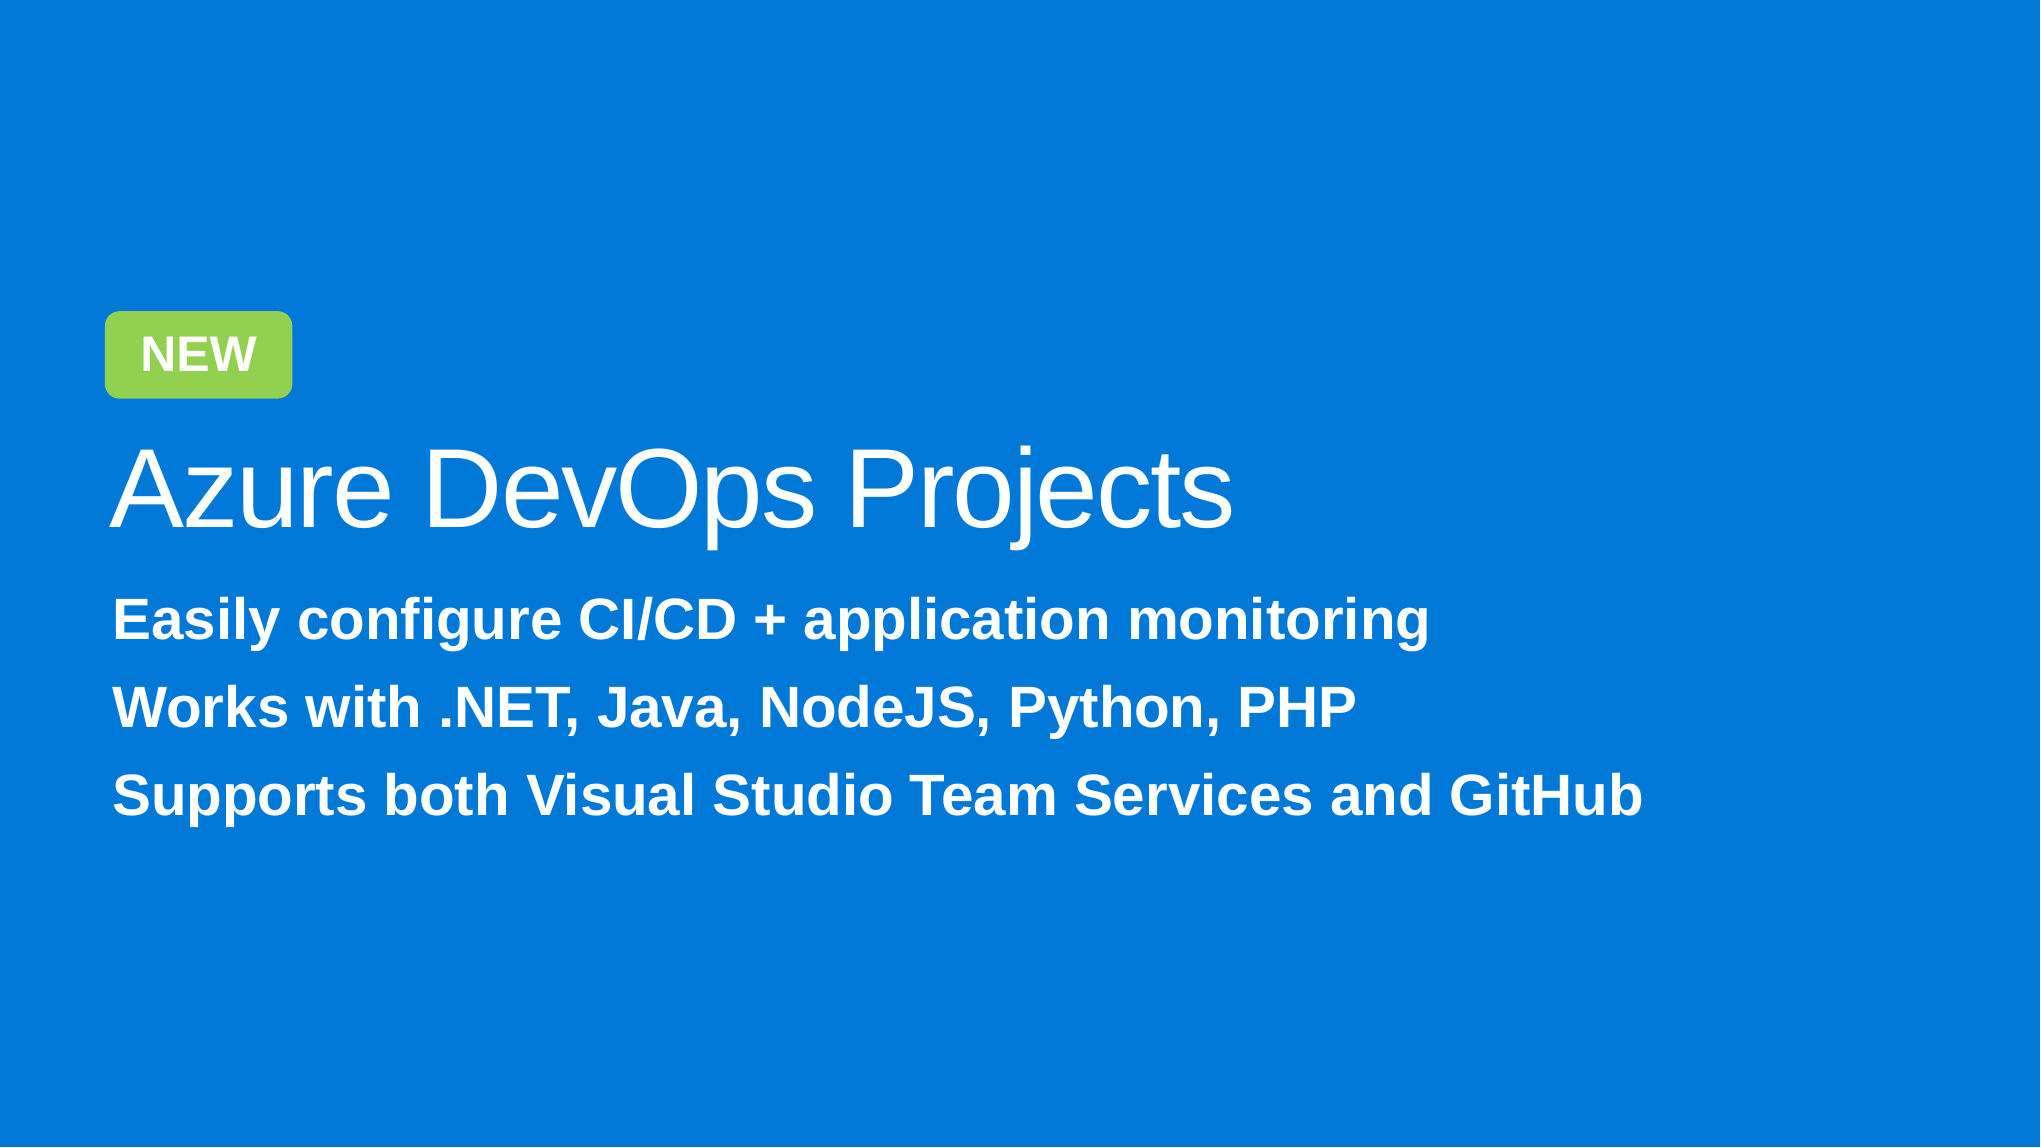

NEW
Azure DevOps Projects
Easily configure CI/CD + application monitoring
Works with .NET, Java, NodeJS, Python, PHP
Supports both Visual Studio Team Services and GitHub